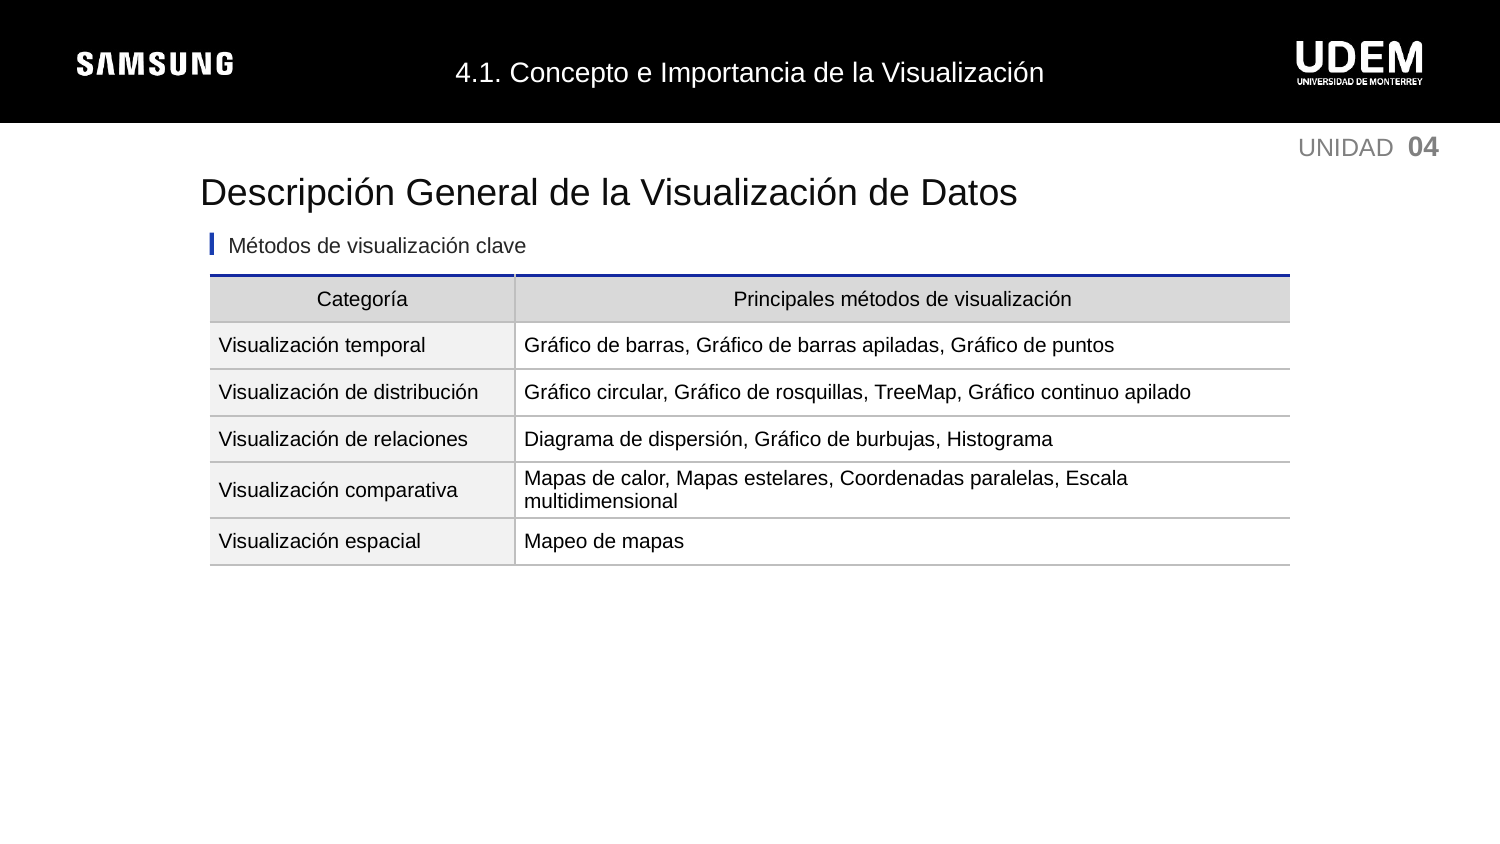

4.1. Concepto e Importancia de la Visualización
UNIDAD  04
Descripción General de la Visualización de Datos
Métodos de visualización clave

| Categoría | Principales métodos de visualización |
| --- | --- |
| Visualización temporal | Gráfico de barras, Gráfico de barras apiladas, Gráfico de puntos |
| Visualización de distribución | Gráfico circular, Gráfico de rosquillas, TreeMap, Gráfico continuo apilado |
| Visualización de relaciones | Diagrama de dispersión, Gráfico de burbujas, Histograma |
| Visualización comparativa | Mapas de calor, Mapas estelares, Coordenadas paralelas, Escala multidimensional |
| Visualización espacial | Mapeo de mapas |